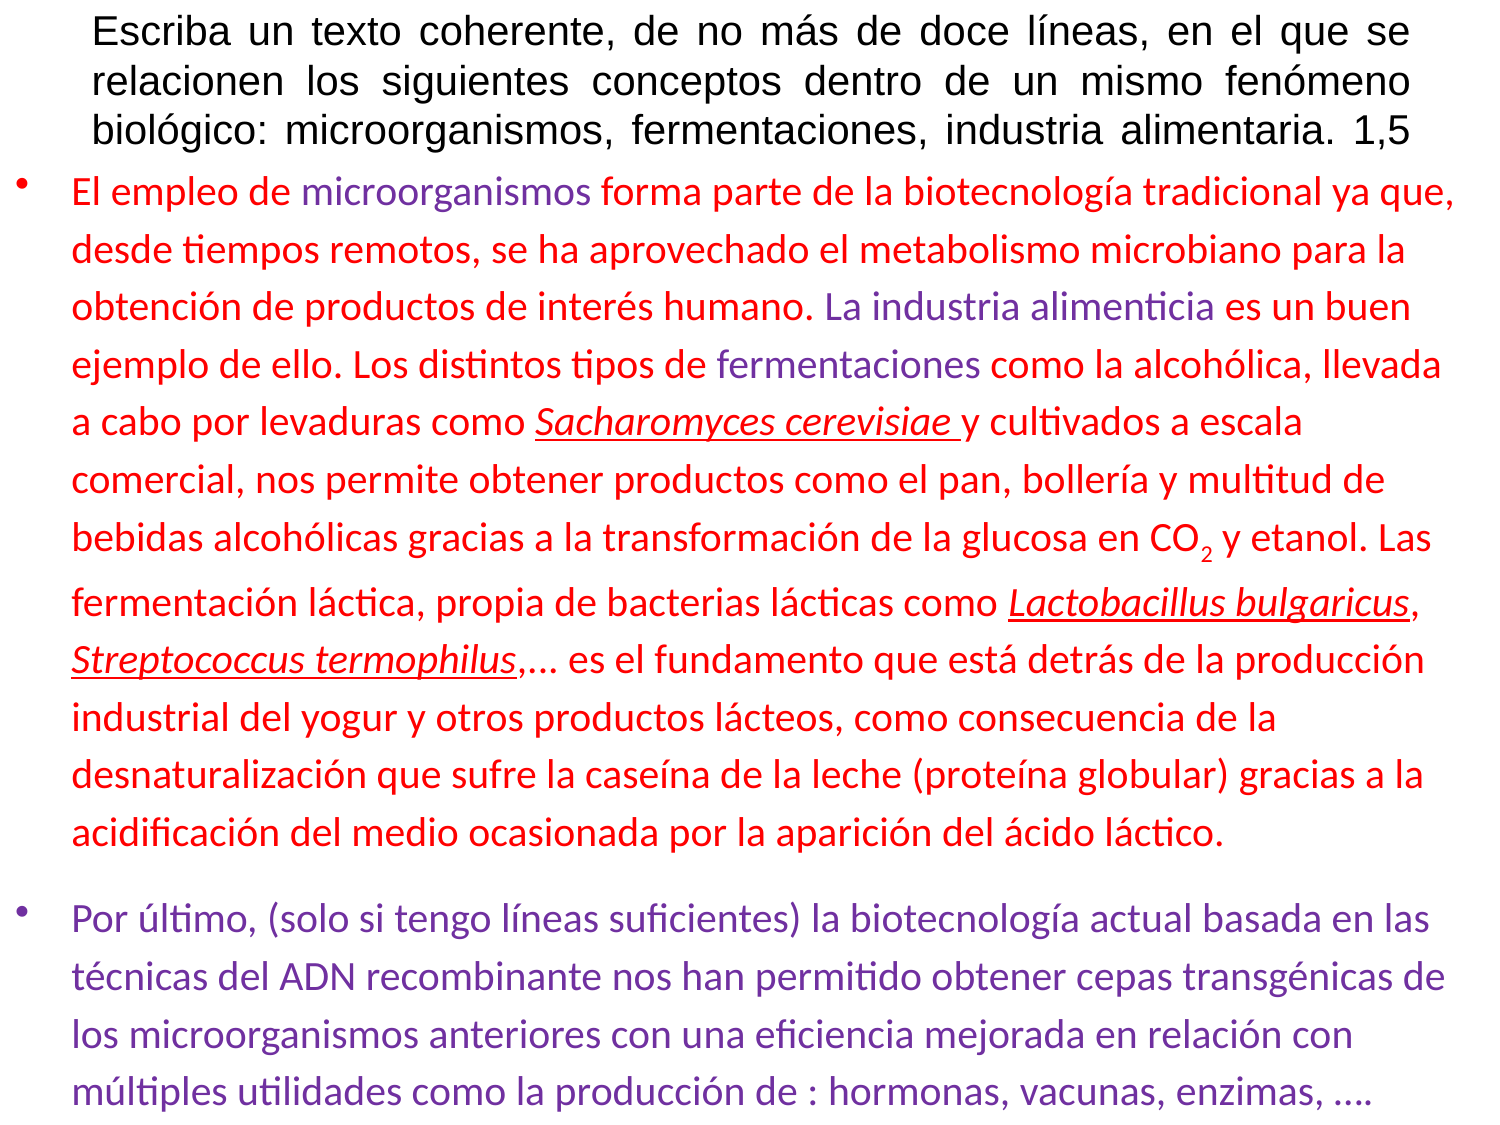

# Escriba un texto coherente, de no más de doce líneas, en el que se relacionen los siguientes conceptos dentro de un mismo fenómeno biológico: microorganismos, fermentaciones, industria alimentaria. 1,5
El empleo de microorganismos forma parte de la biotecnología tradicional ya que, desde tiempos remotos, se ha aprovechado el metabolismo microbiano para la obtención de productos de interés humano. La industria alimenticia es un buen ejemplo de ello. Los distintos tipos de fermentaciones como la alcohólica, llevada a cabo por levaduras como Sacharomyces cerevisiae y cultivados a escala comercial, nos permite obtener productos como el pan, bollería y multitud de bebidas alcohólicas gracias a la transformación de la glucosa en CO2 y etanol. Las fermentación láctica, propia de bacterias lácticas como Lactobacillus bulgaricus, Streptococcus termophilus,... es el fundamento que está detrás de la producción industrial del yogur y otros productos lácteos, como consecuencia de la desnaturalización que sufre la caseína de la leche (proteína globular) gracias a la acidificación del medio ocasionada por la aparición del ácido láctico.
Por último, (solo si tengo líneas suficientes) la biotecnología actual basada en las técnicas del ADN recombinante nos han permitido obtener cepas transgénicas de los microorganismos anteriores con una eficiencia mejorada en relación con múltiples utilidades como la producción de : hormonas, vacunas, enzimas, ….